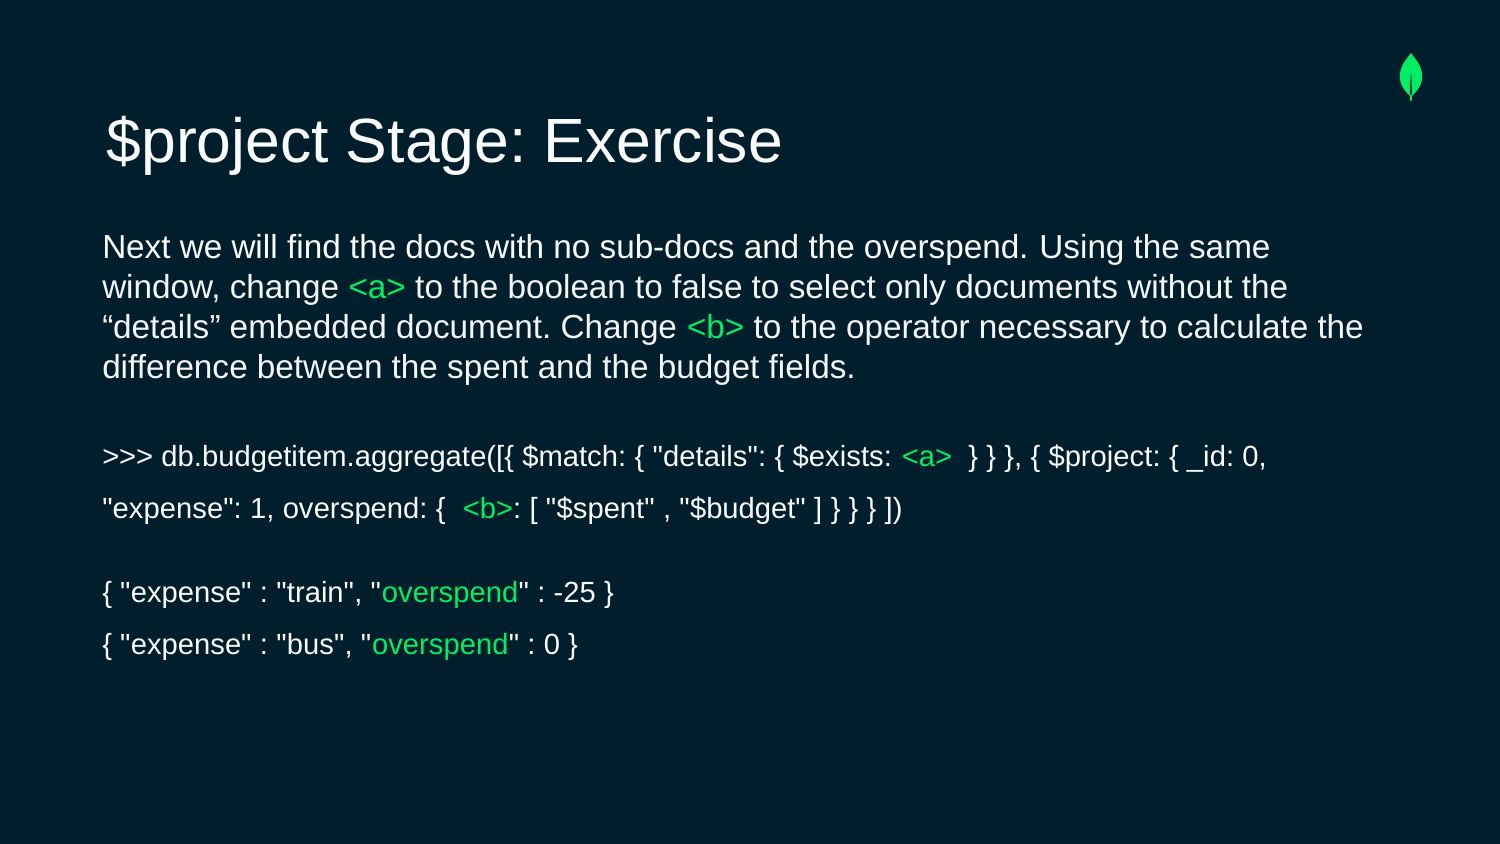

$project Stage: Exercise
#
Next we will find the docs with no sub-docs and the overspend. Using the same window, change <a> to the boolean to false to select only documents without the “details” embedded document. Change <b> to the operator necessary to calculate the difference between the spent and the budget fields.

>>> db.budgetitem.aggregate([{ $match: { "details": { $exists: <a>  } } }, { $project: { _id: 0, "expense": 1, overspend: {  <b>: [ "$spent" , "$budget" ] } } } ])
{ "expense" : "train", "overspend" : -25 }
{ "expense" : "bus", "overspend" : 0 }